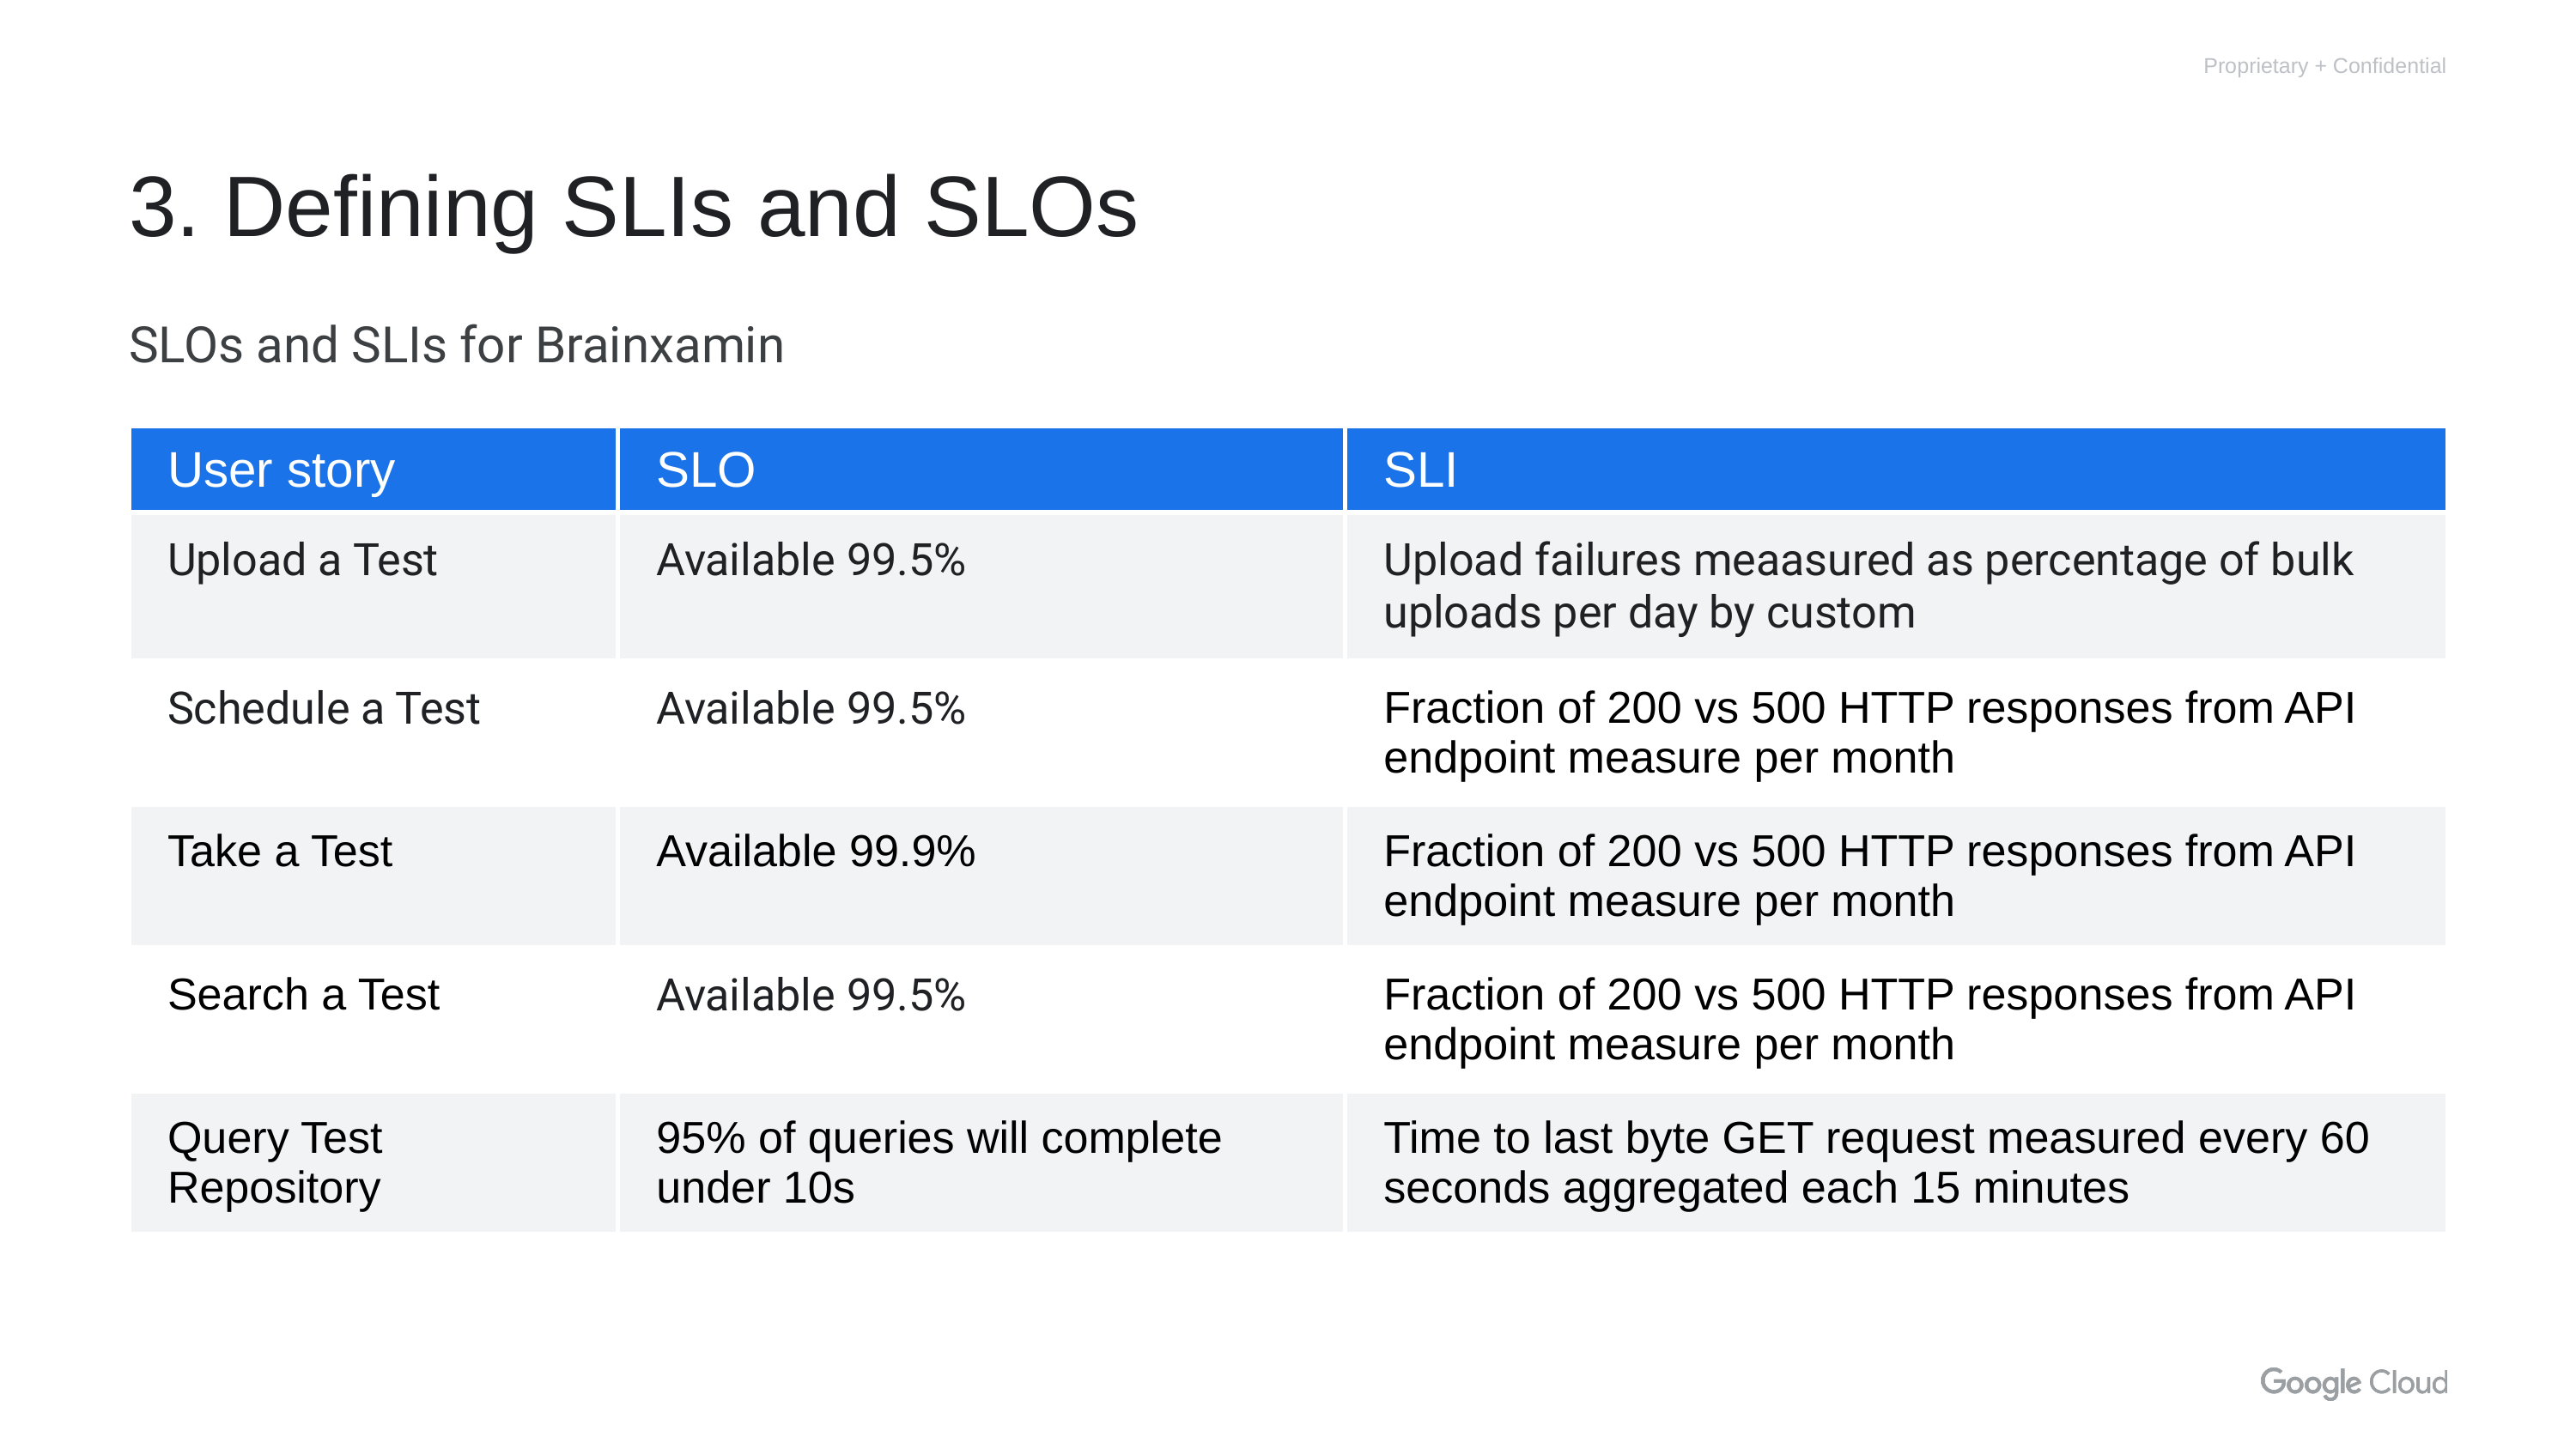

# 3. Defining SLIs and SLOs
SLOs and SLIs for Brainxamin
| User story | SLO | SLI |
| --- | --- | --- |
| Upload a Test | Available 99.5% | Upload failures meaasured as percentage of bulk uploads per day by custom |
| Schedule a Test | Available 99.5% | Fraction of 200 vs 500 HTTP responses from API endpoint measure per month |
| Take a Test | Available 99.9% | Fraction of 200 vs 500 HTTP responses from API endpoint measure per month |
| Search a Test | Available 99.5% | Fraction of 200 vs 500 HTTP responses from API endpoint measure per month |
| Query Test Repository | 95% of queries will complete under 10s | Time to last byte GET request measured every 60 seconds aggregated each 15 minutes |